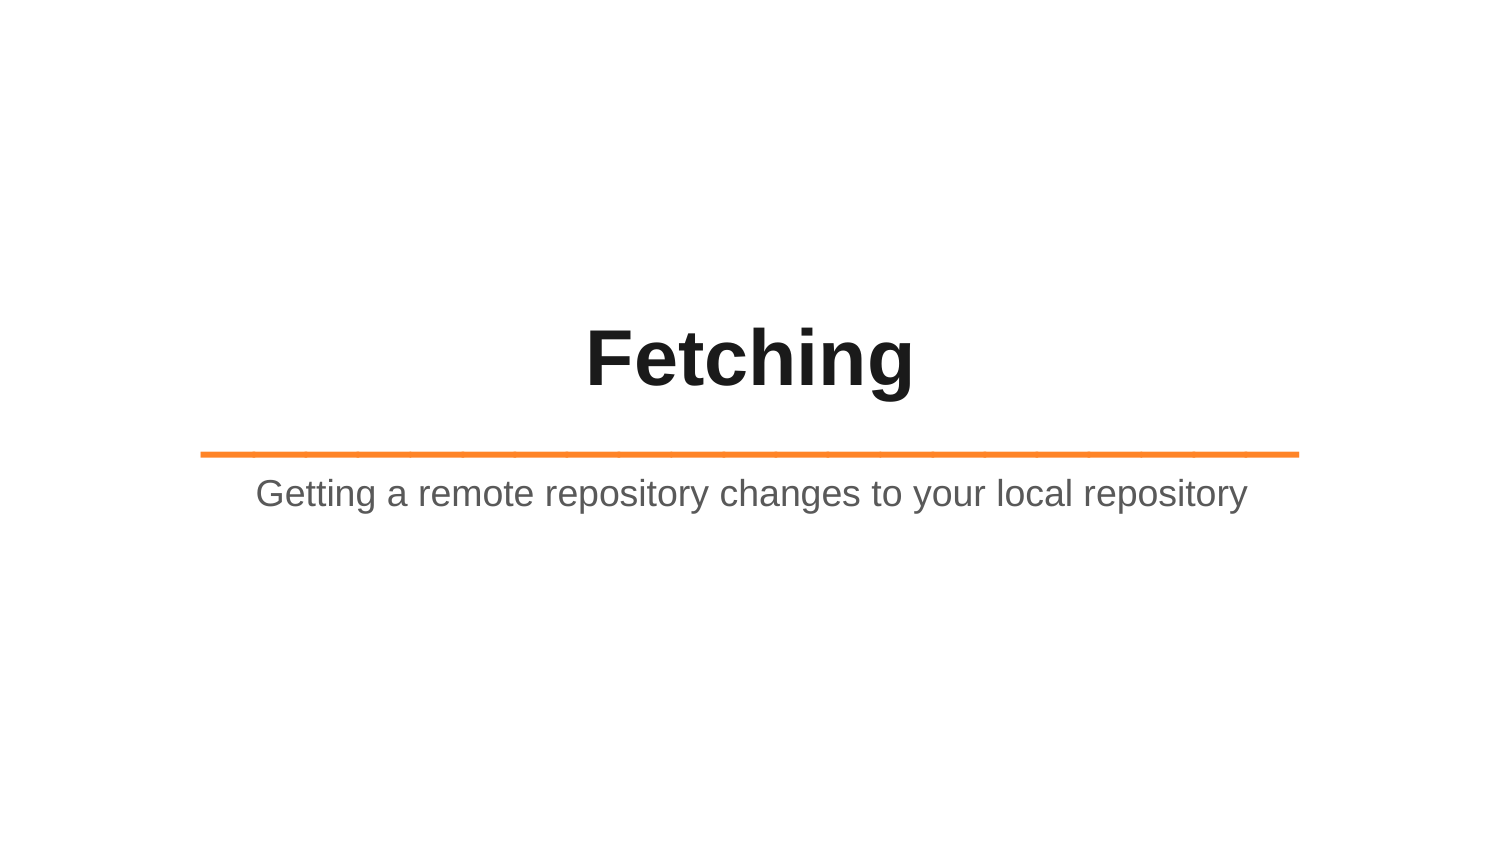

# Fetching _____________________
Getting a remote repository changes to your local repository